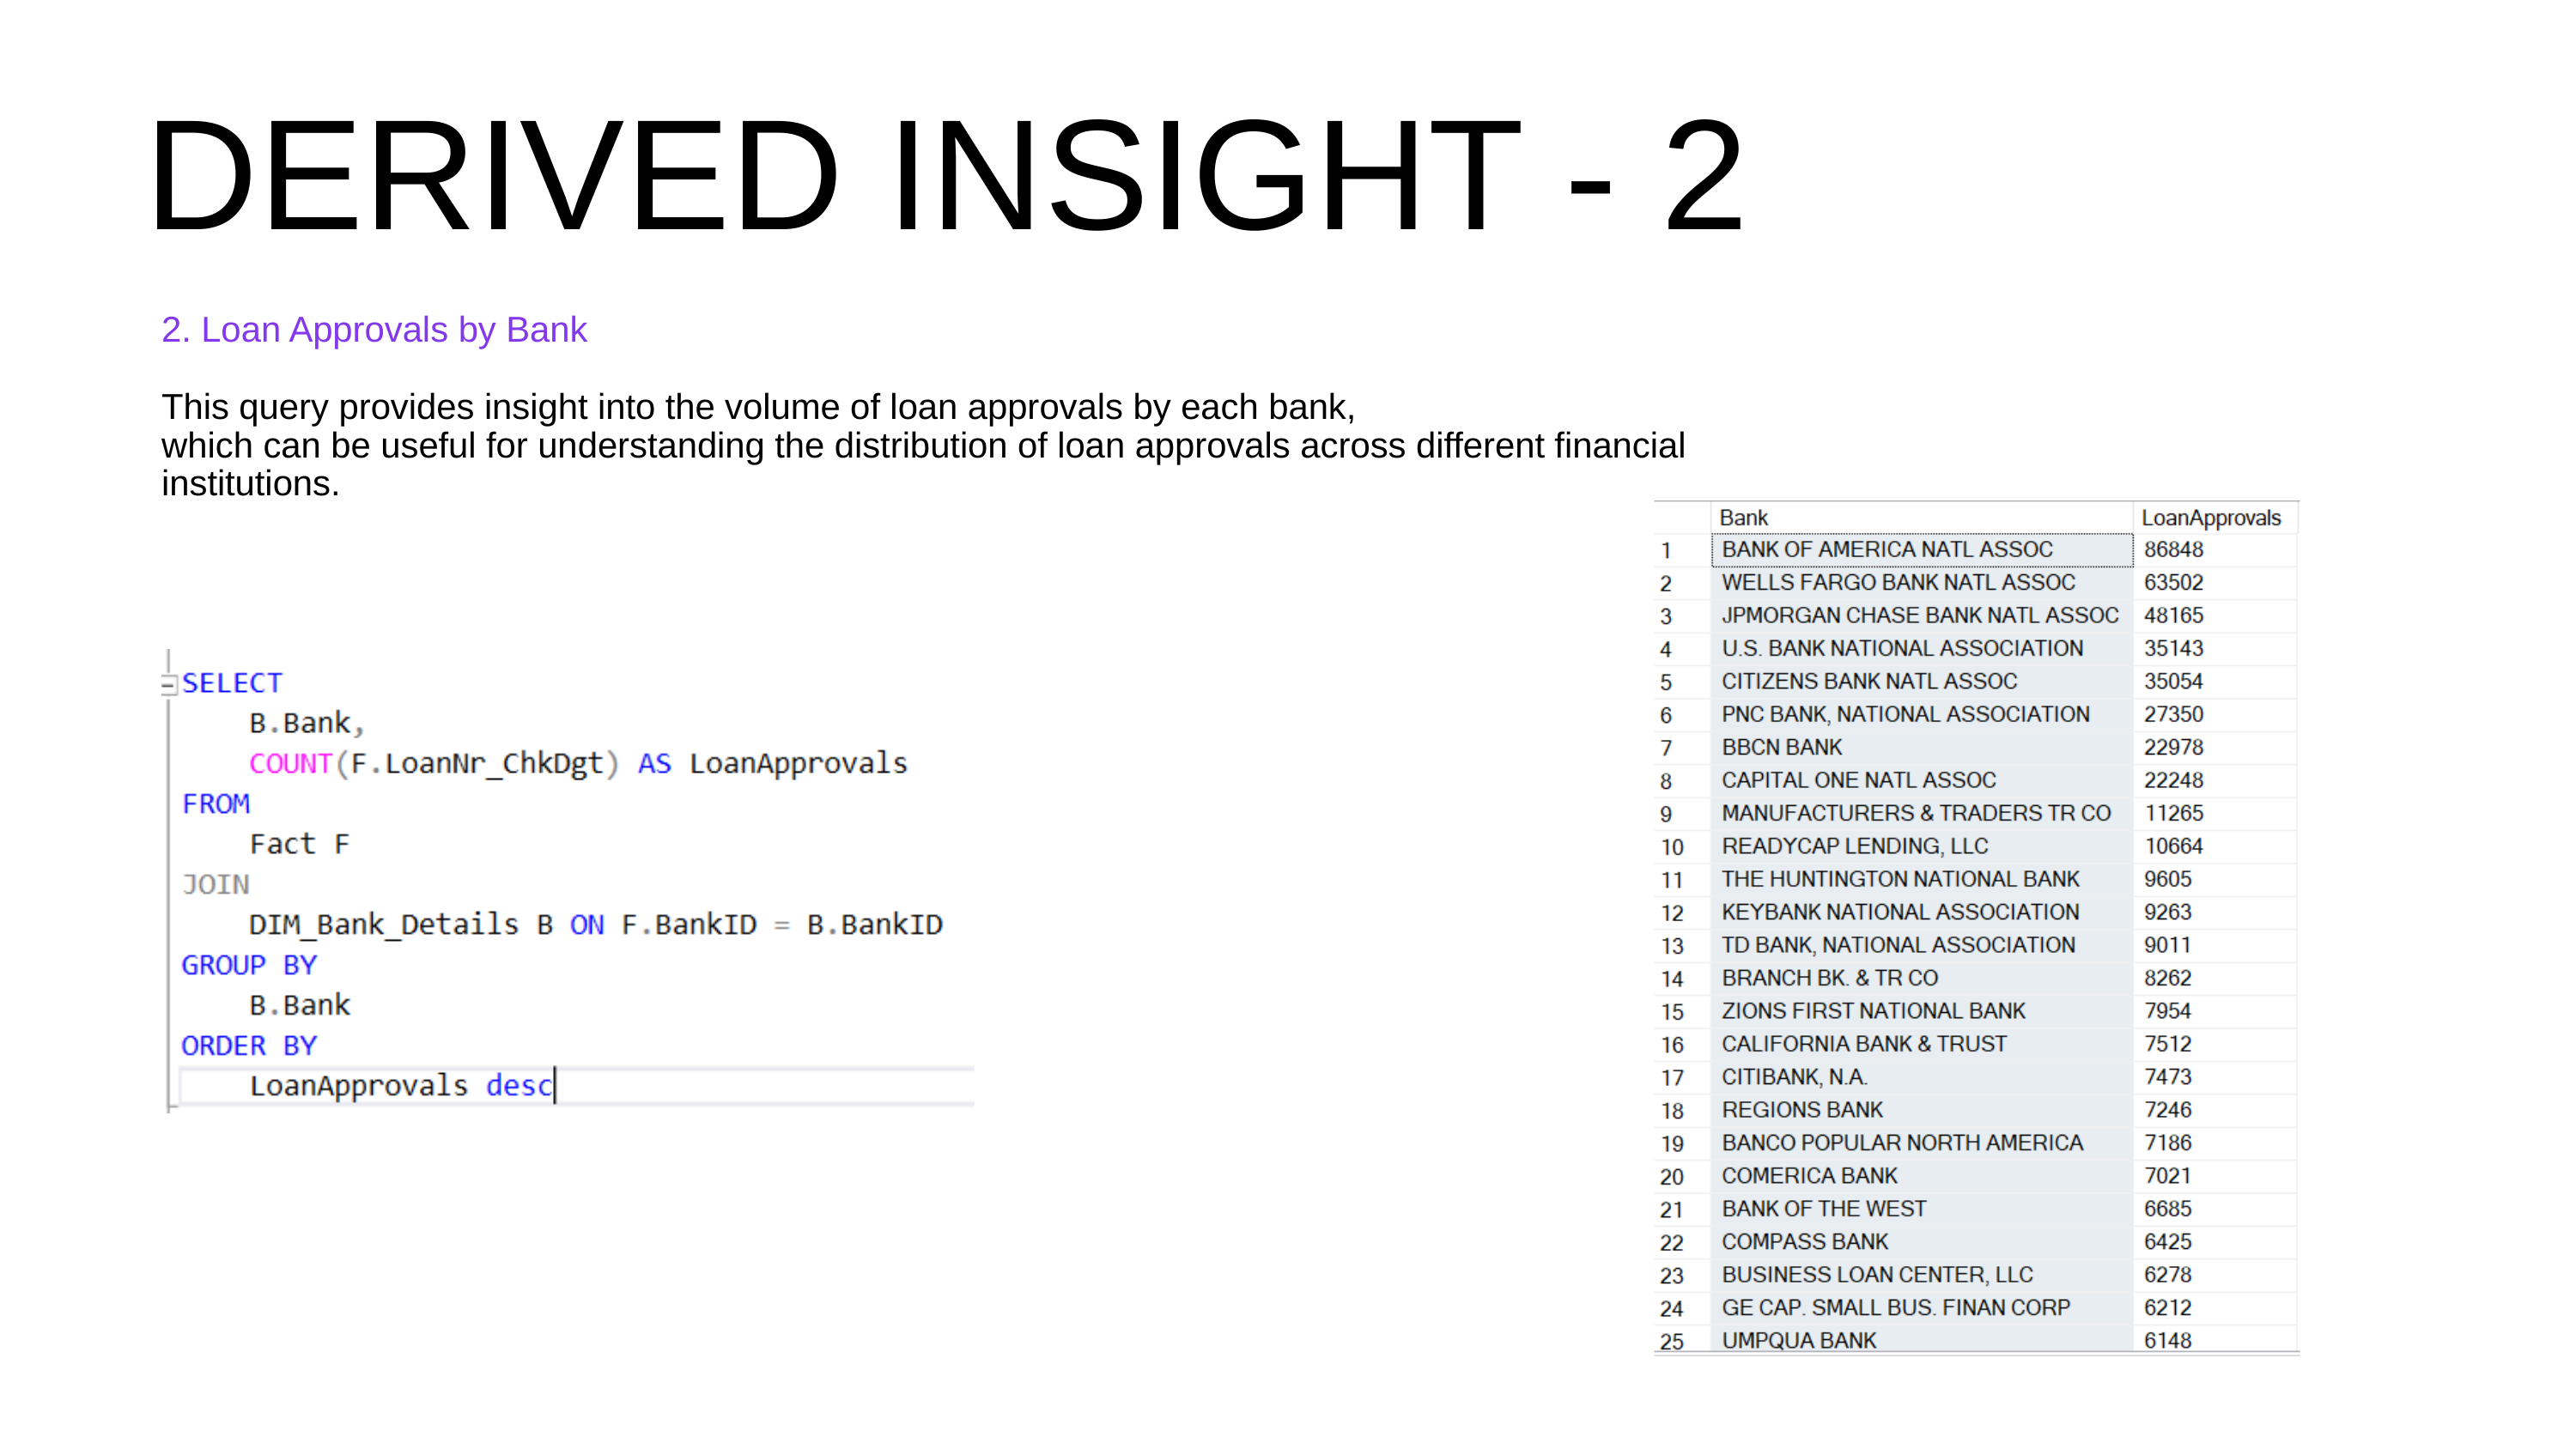

DERIVED INSIGHT - 2
2. Loan Approvals by Bank

This query provides insight into the volume of loan approvals by each bank,
which can be useful for understanding the distribution of loan approvals across different financial institutions.